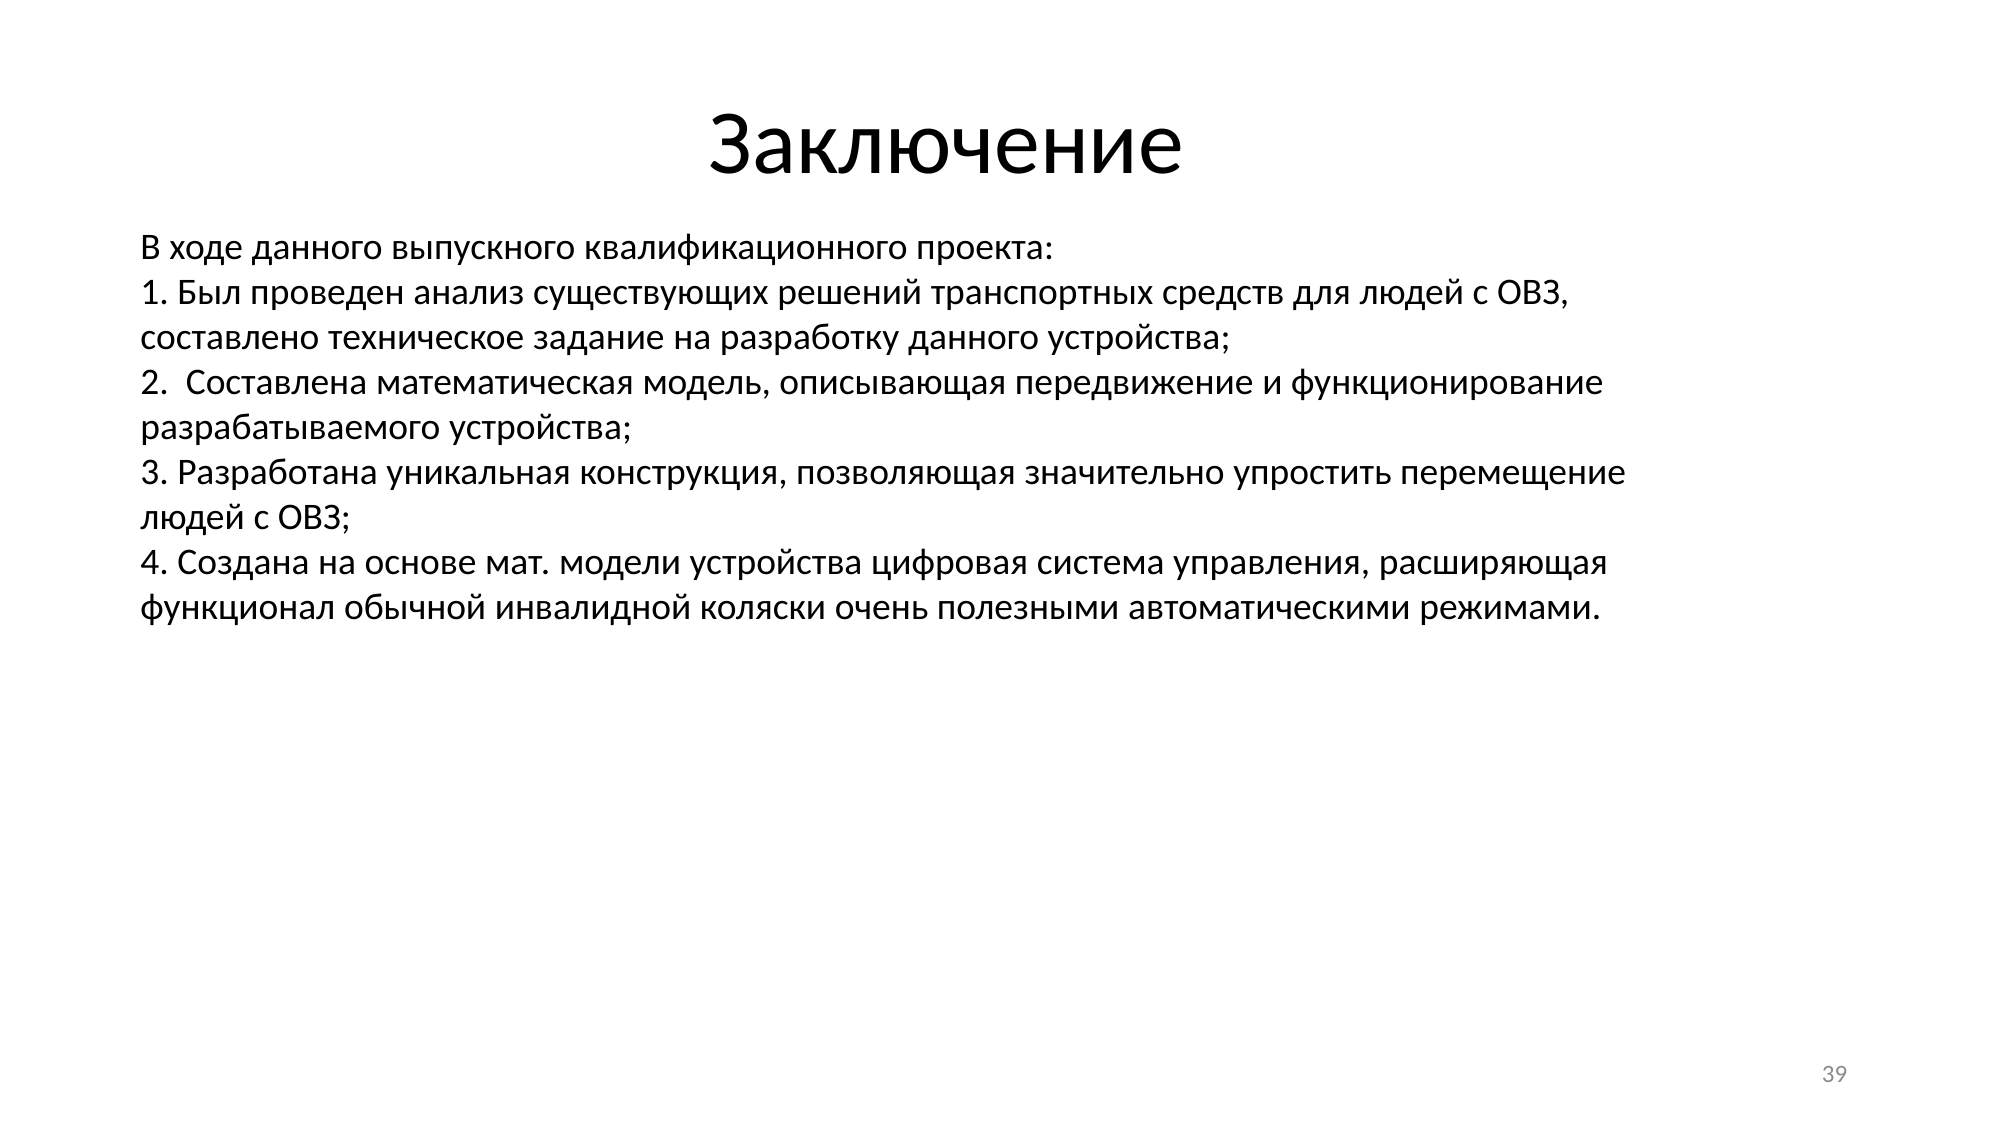

# Заключение
В ходе данного выпускного квалификационного проекта:
1. Был проведен анализ существующих решений транспортных средств для людей с ОВЗ, составлено техническое задание на разработку данного устройства;
2.  Составлена математическая модель, описывающая передвижение и функционирование разрабатываемого устройства;
3. Разработана уникальная конструкция, позволяющая значительно упростить перемещение людей с ОВЗ;
4. Создана на основе мат. модели устройства цифровая система управления, расширяющая функционал обычной инвалидной коляски очень полезными автоматическими режимами.
39